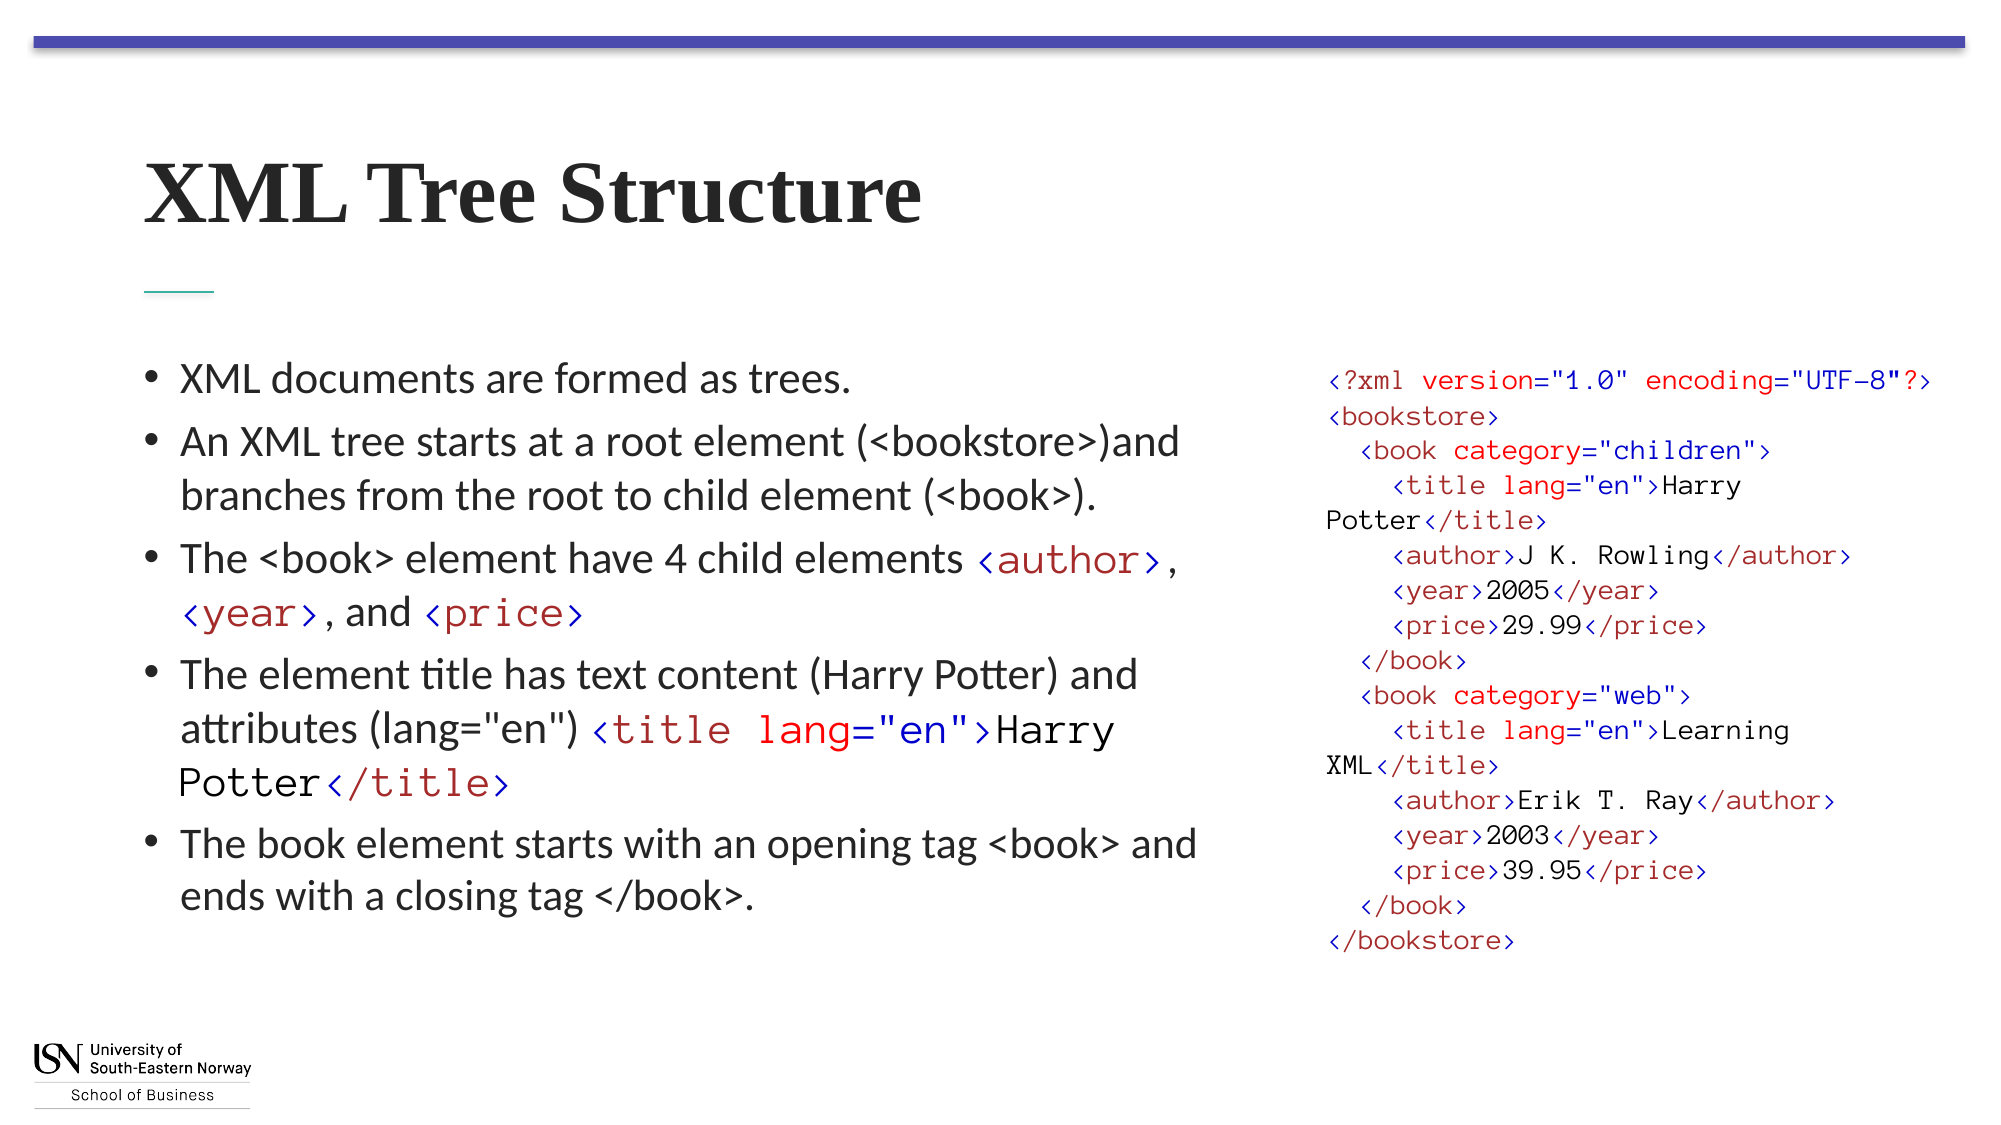

# XML Tree Structure
XML documents are formed as trees.
An XML tree starts at a root element (<bookstore>)and branches from the root to child element (<book>).
The <book> element have 4 child elements <author>, <year>, and <price>
The element title has text content (Harry Potter) and attributes (lang="en") <title lang="en">Harry Potter</title>
The book element starts with an opening tag <book> and ends with a closing tag </book>.
<?xml version="1.0" encoding="UTF-8"?>
<bookstore>
  <book category="children">
    <title lang="en">Harry Potter</title>
    <author>J K. Rowling</author>
    <year>2005</year>
    <price>29.99</price>
  </book>
  <book category="web">
    <title lang="en">Learning XML</title>
    <author>Erik T. Ray</author>
    <year>2003</year>
    <price>39.95</price>
  </book>
</bookstore>